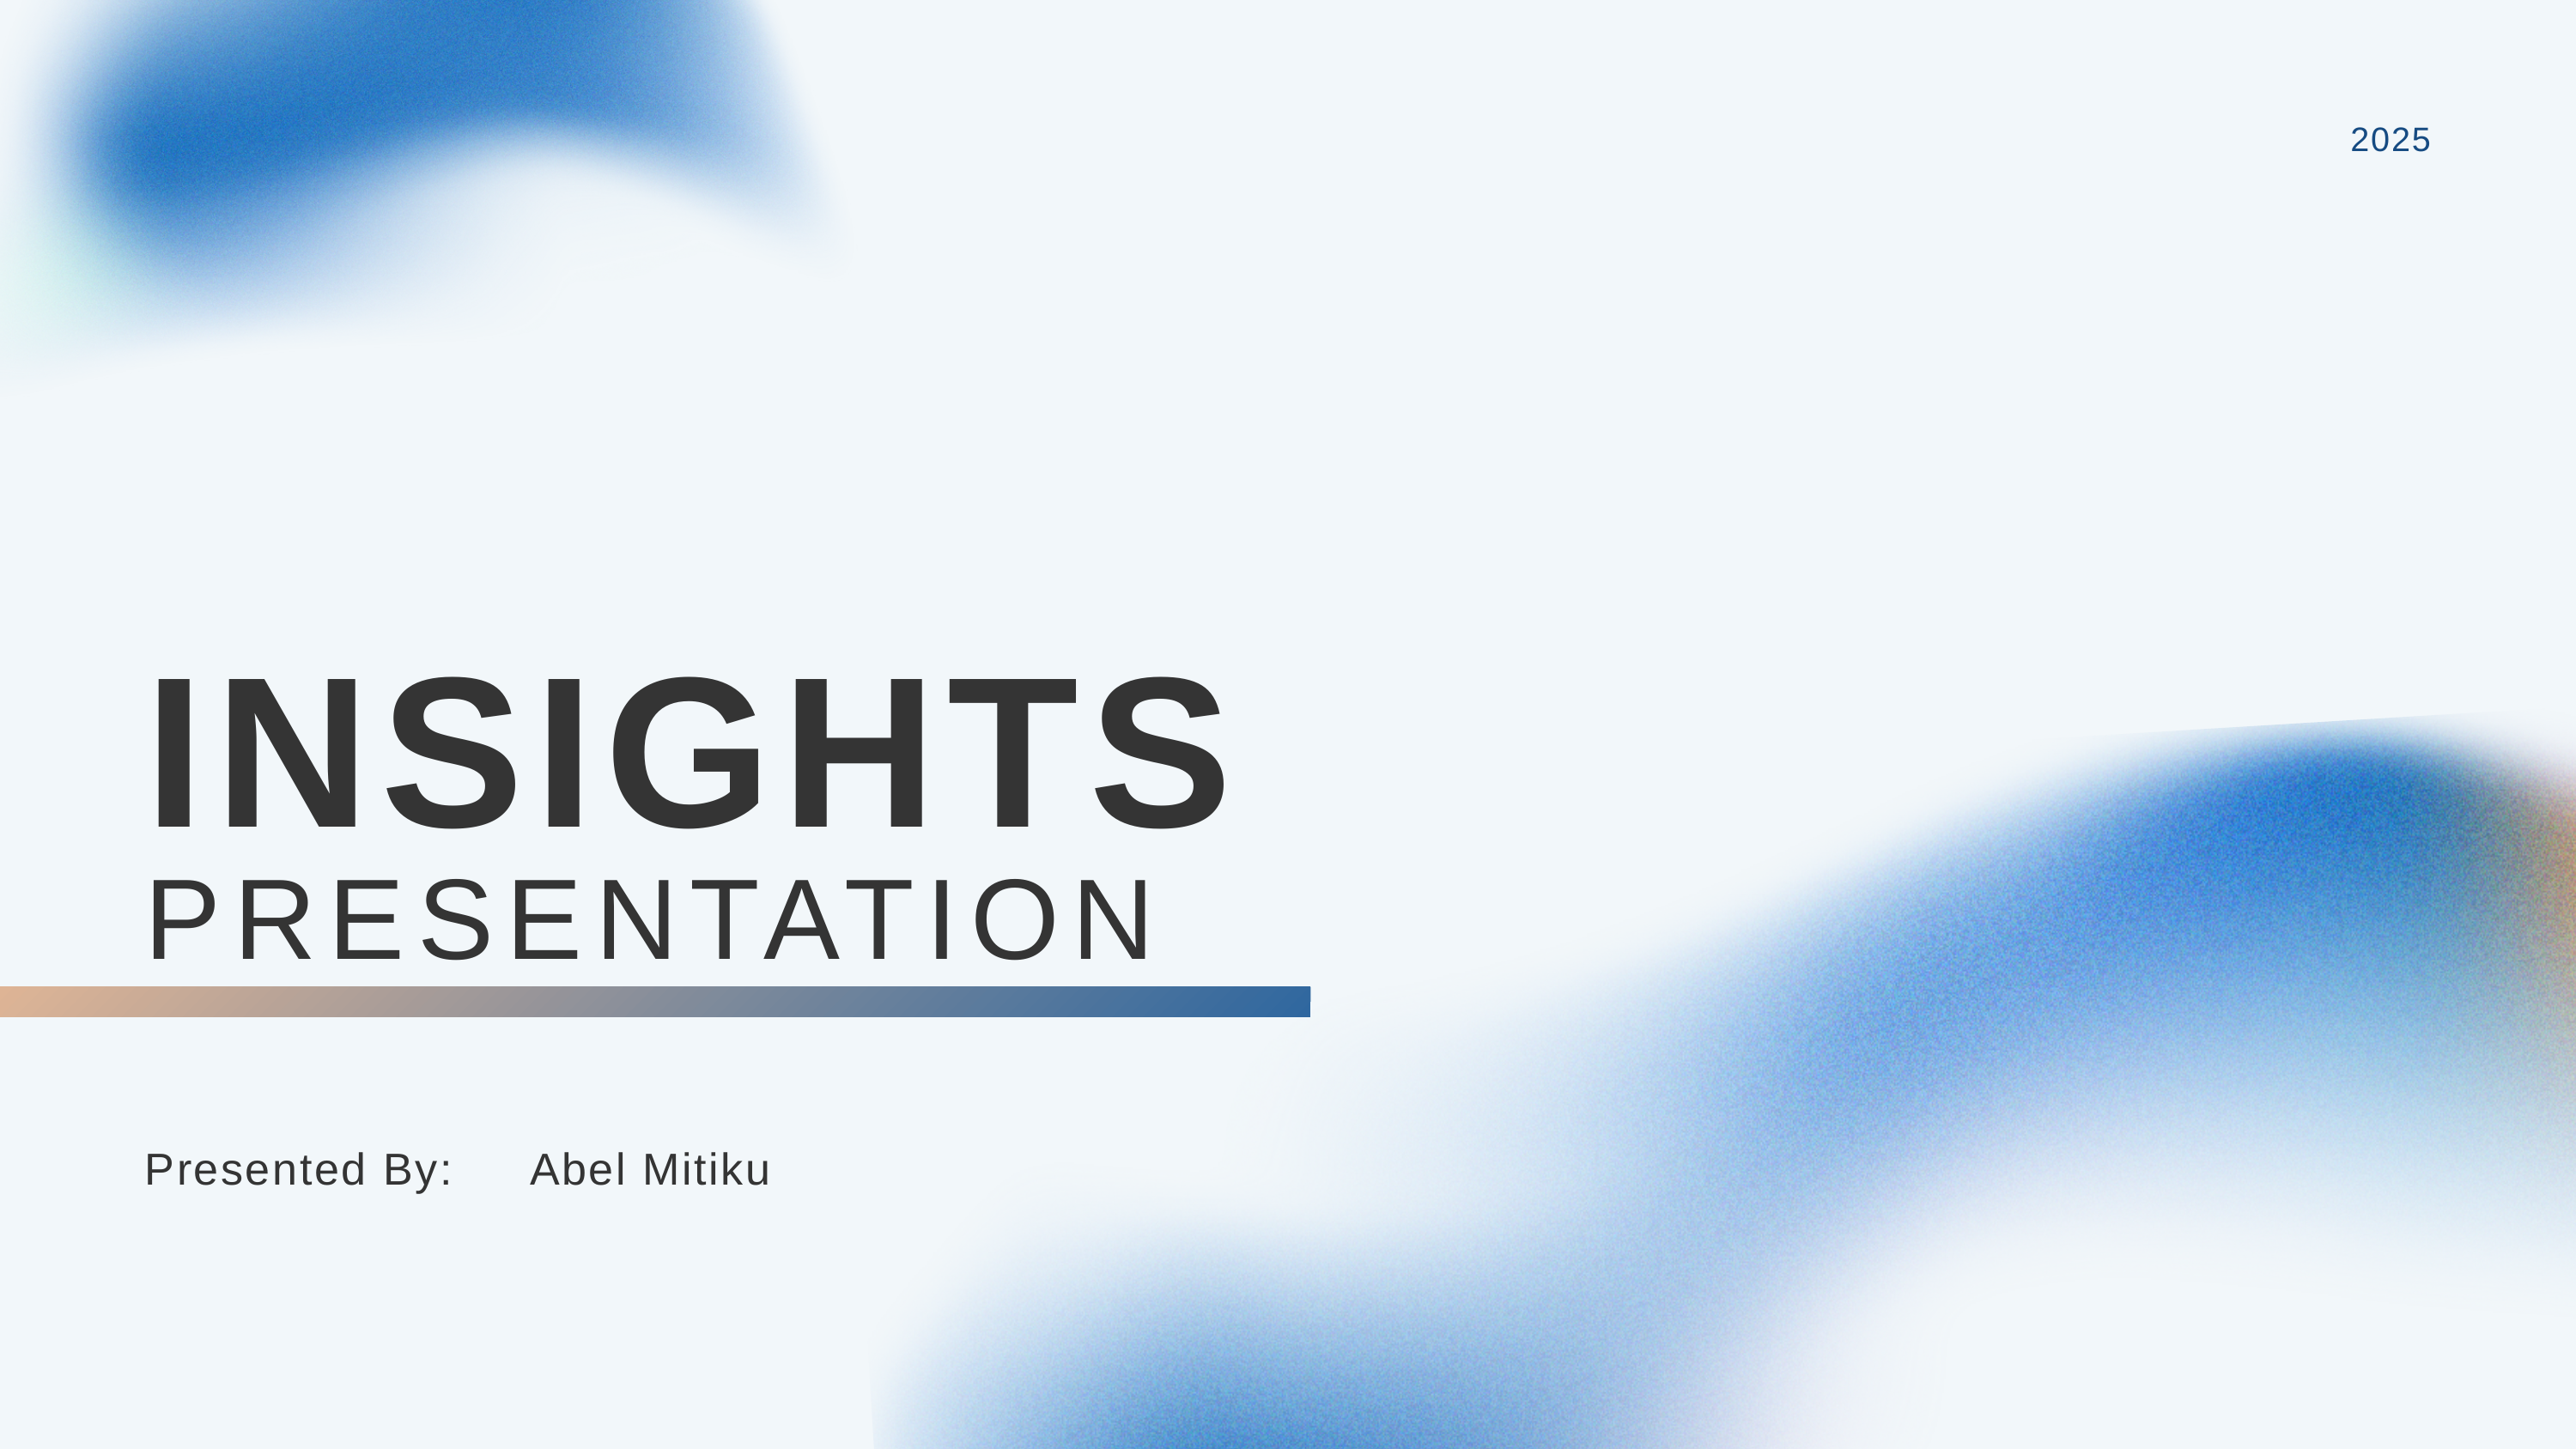

2025
INSIGHTS

PRESENTATION

Presented By:
Abel Mitiku